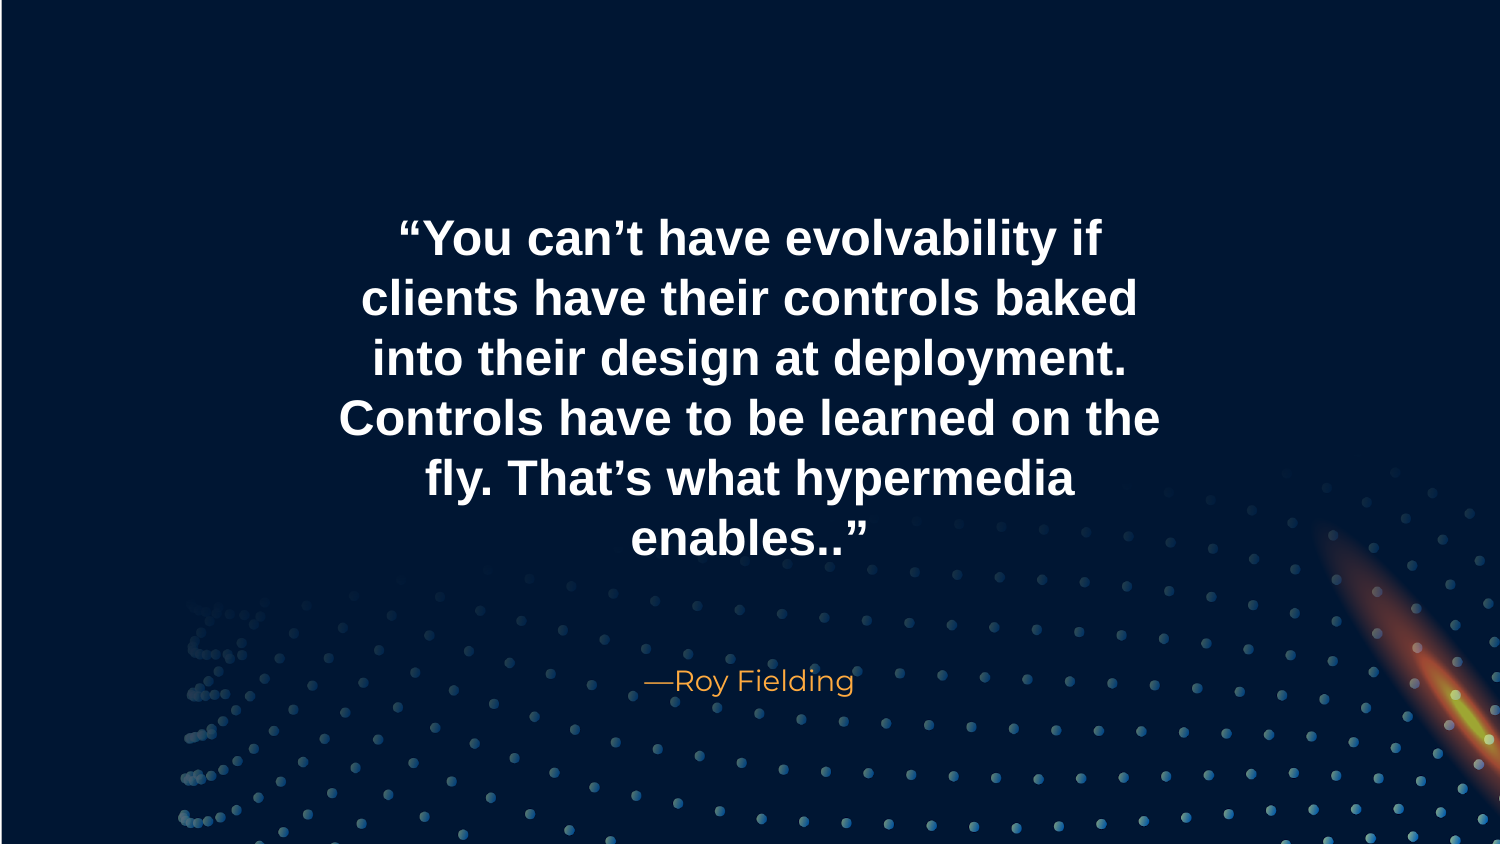

# “You can’t have evolvability if clients have their controls baked into their design at deployment. Controls have to be learned on the fly. That’s what hypermedia enables..”
—Roy Fielding